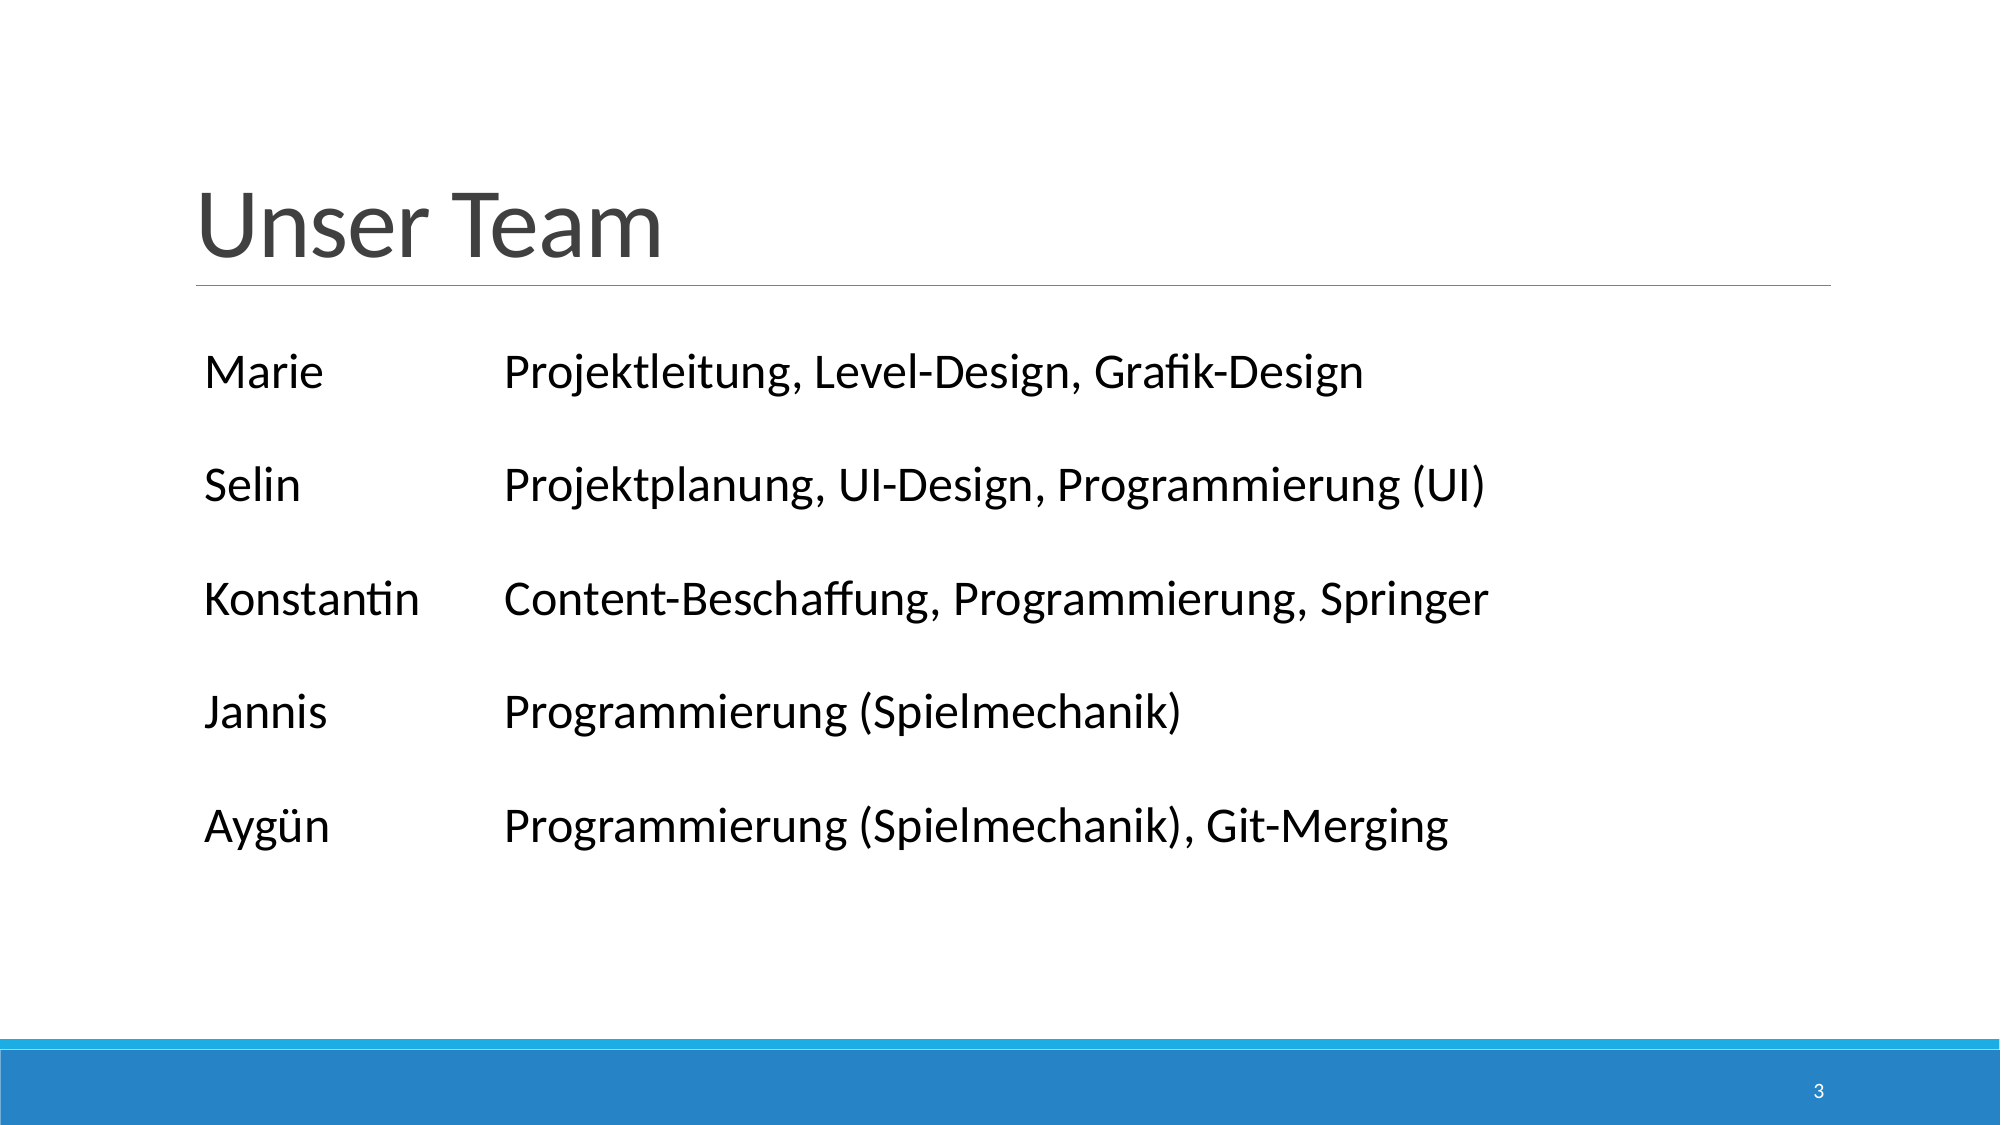

# Unser Team
| Marie | Projektleitung, Level-Design, Grafik-Design |
| --- | --- |
| Selin | Projektplanung, UI-Design, Programmierung (UI) |
| Konstantin | Content-Beschaffung, Programmierung, Springer |
| Jannis | Programmierung (Spielmechanik) |
| Aygün | Programmierung (Spielmechanik), Git-Merging |
3